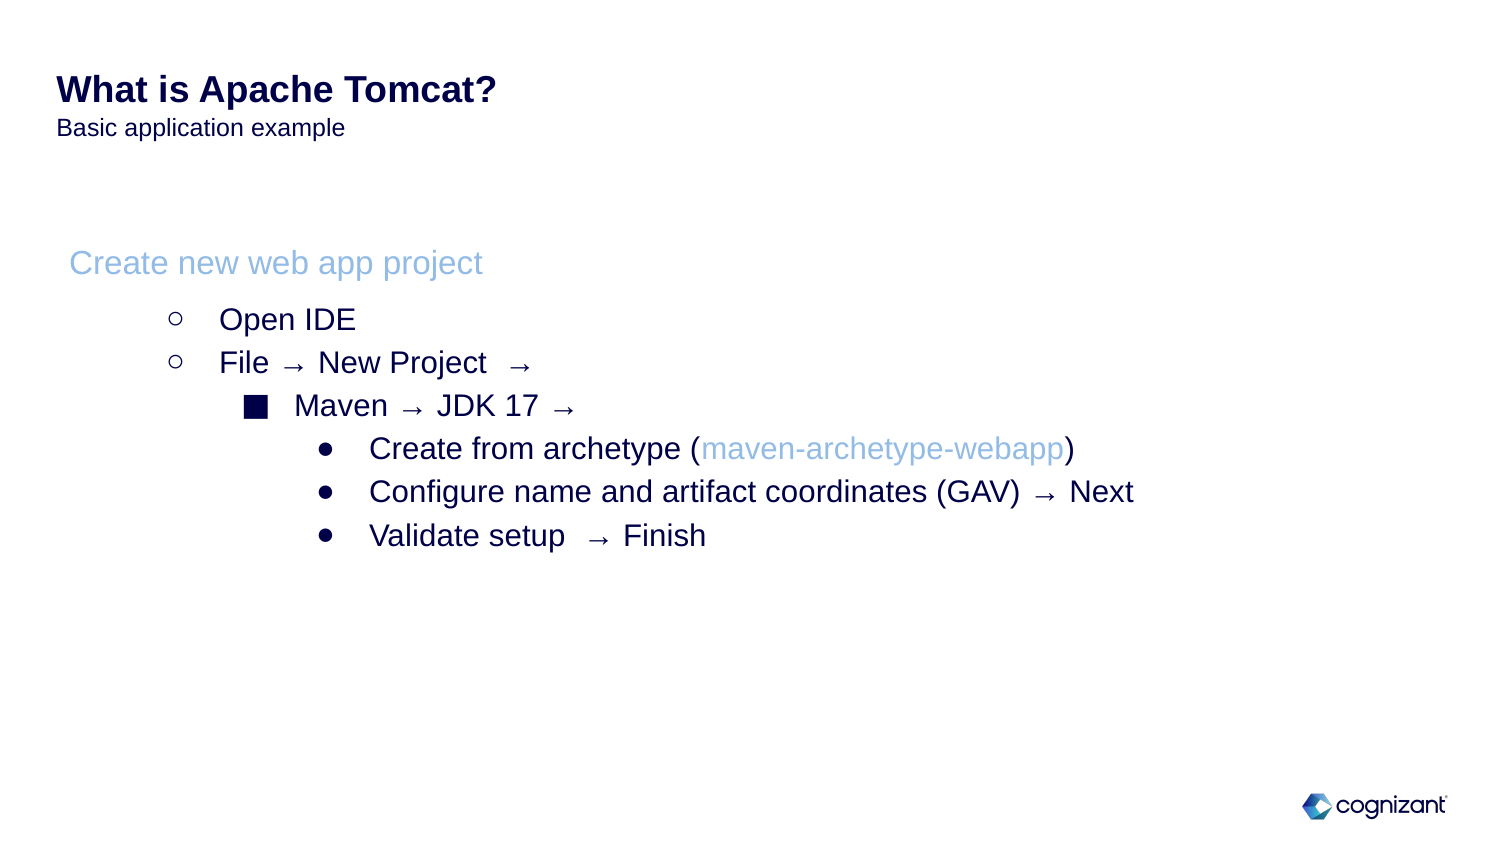

# What is Apache Tomcat?
Basic application example
Create new web app project
Open IDE
File → New Project  →
Maven → JDK 17 →
Create from archetype (maven-archetype-webapp)
Configure name and artifact coordinates (GAV) → Next
Validate setup  → Finish